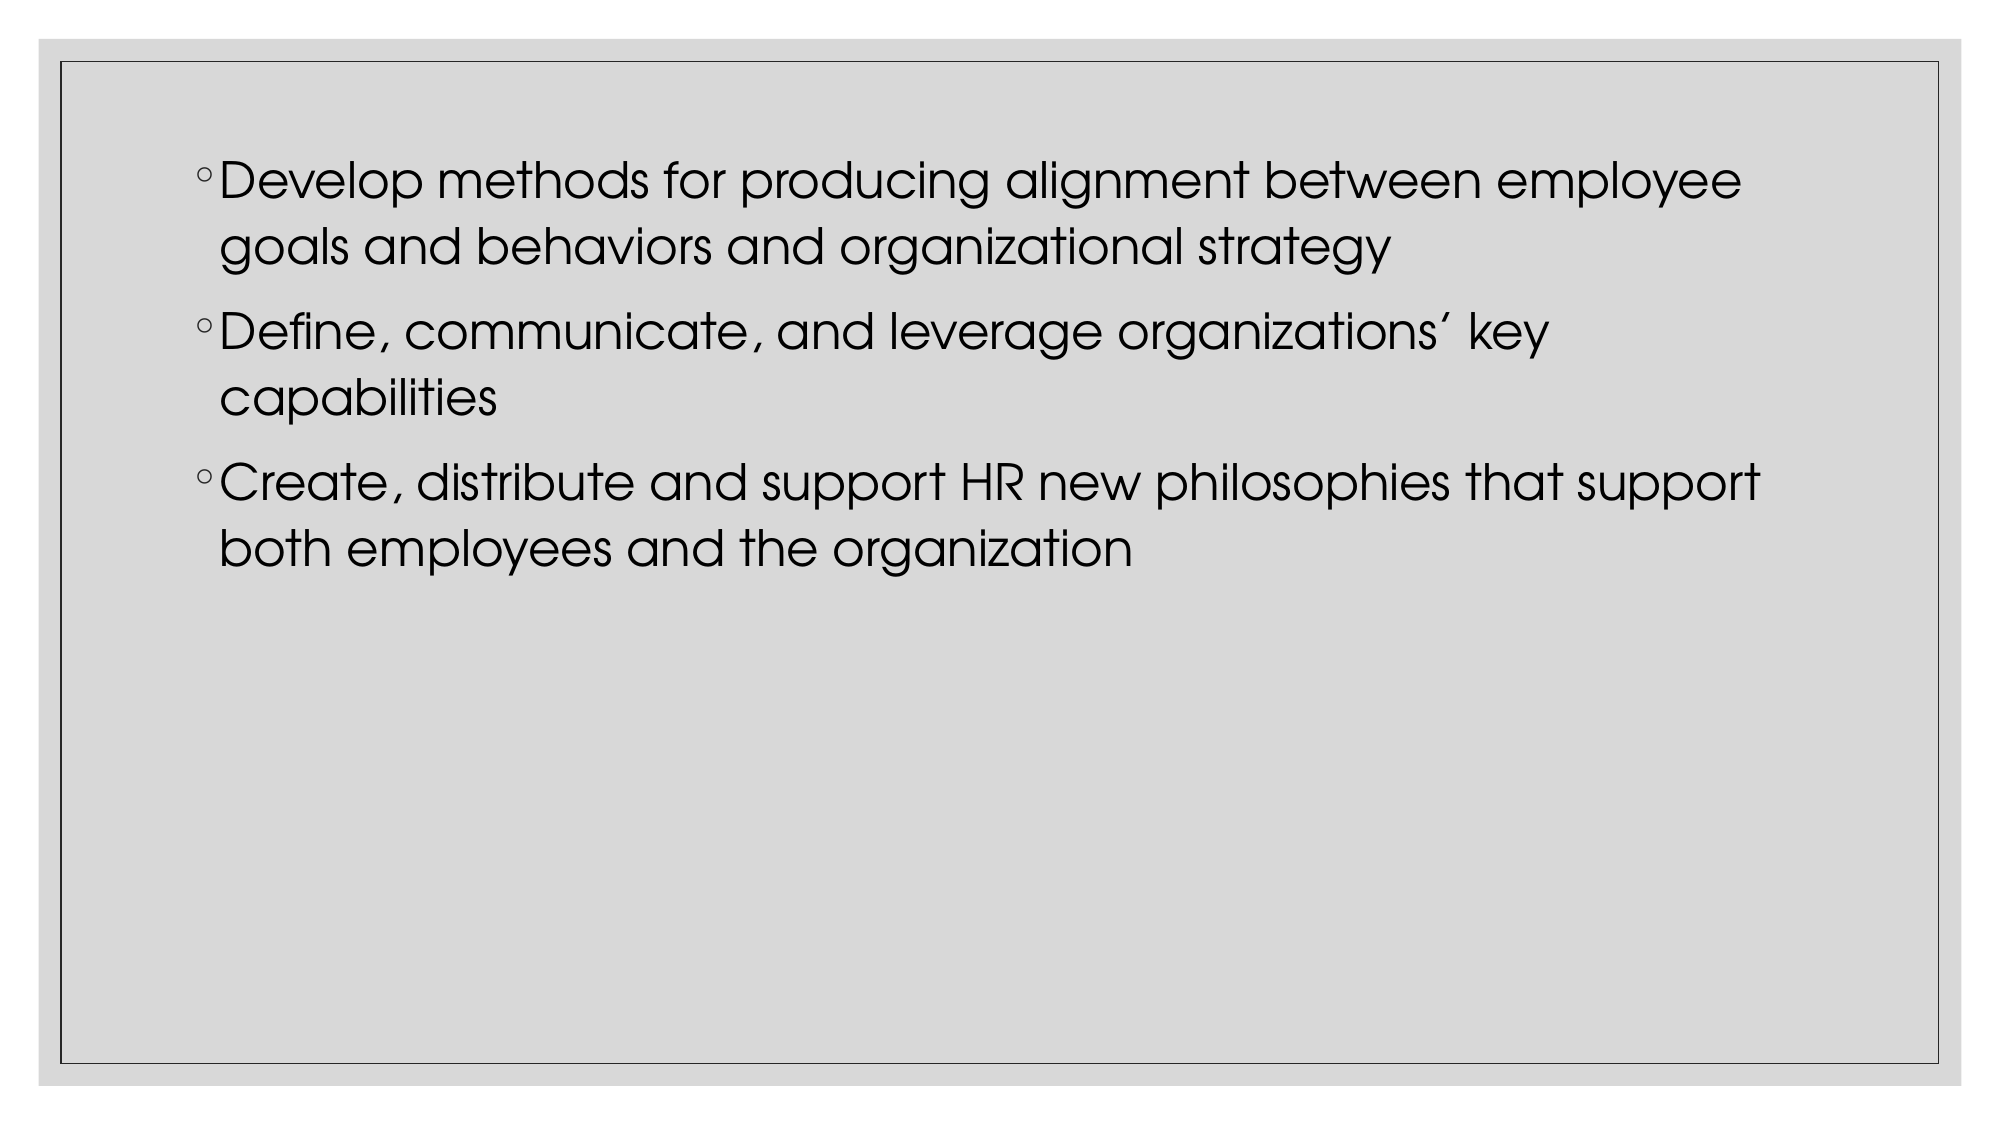

Develop methods for producing alignment between employee goals and behaviors and organizational strategy
Define, communicate, and leverage organizations’ key capabilities
Create, distribute and support HR new philosophies that support both employees and the organization